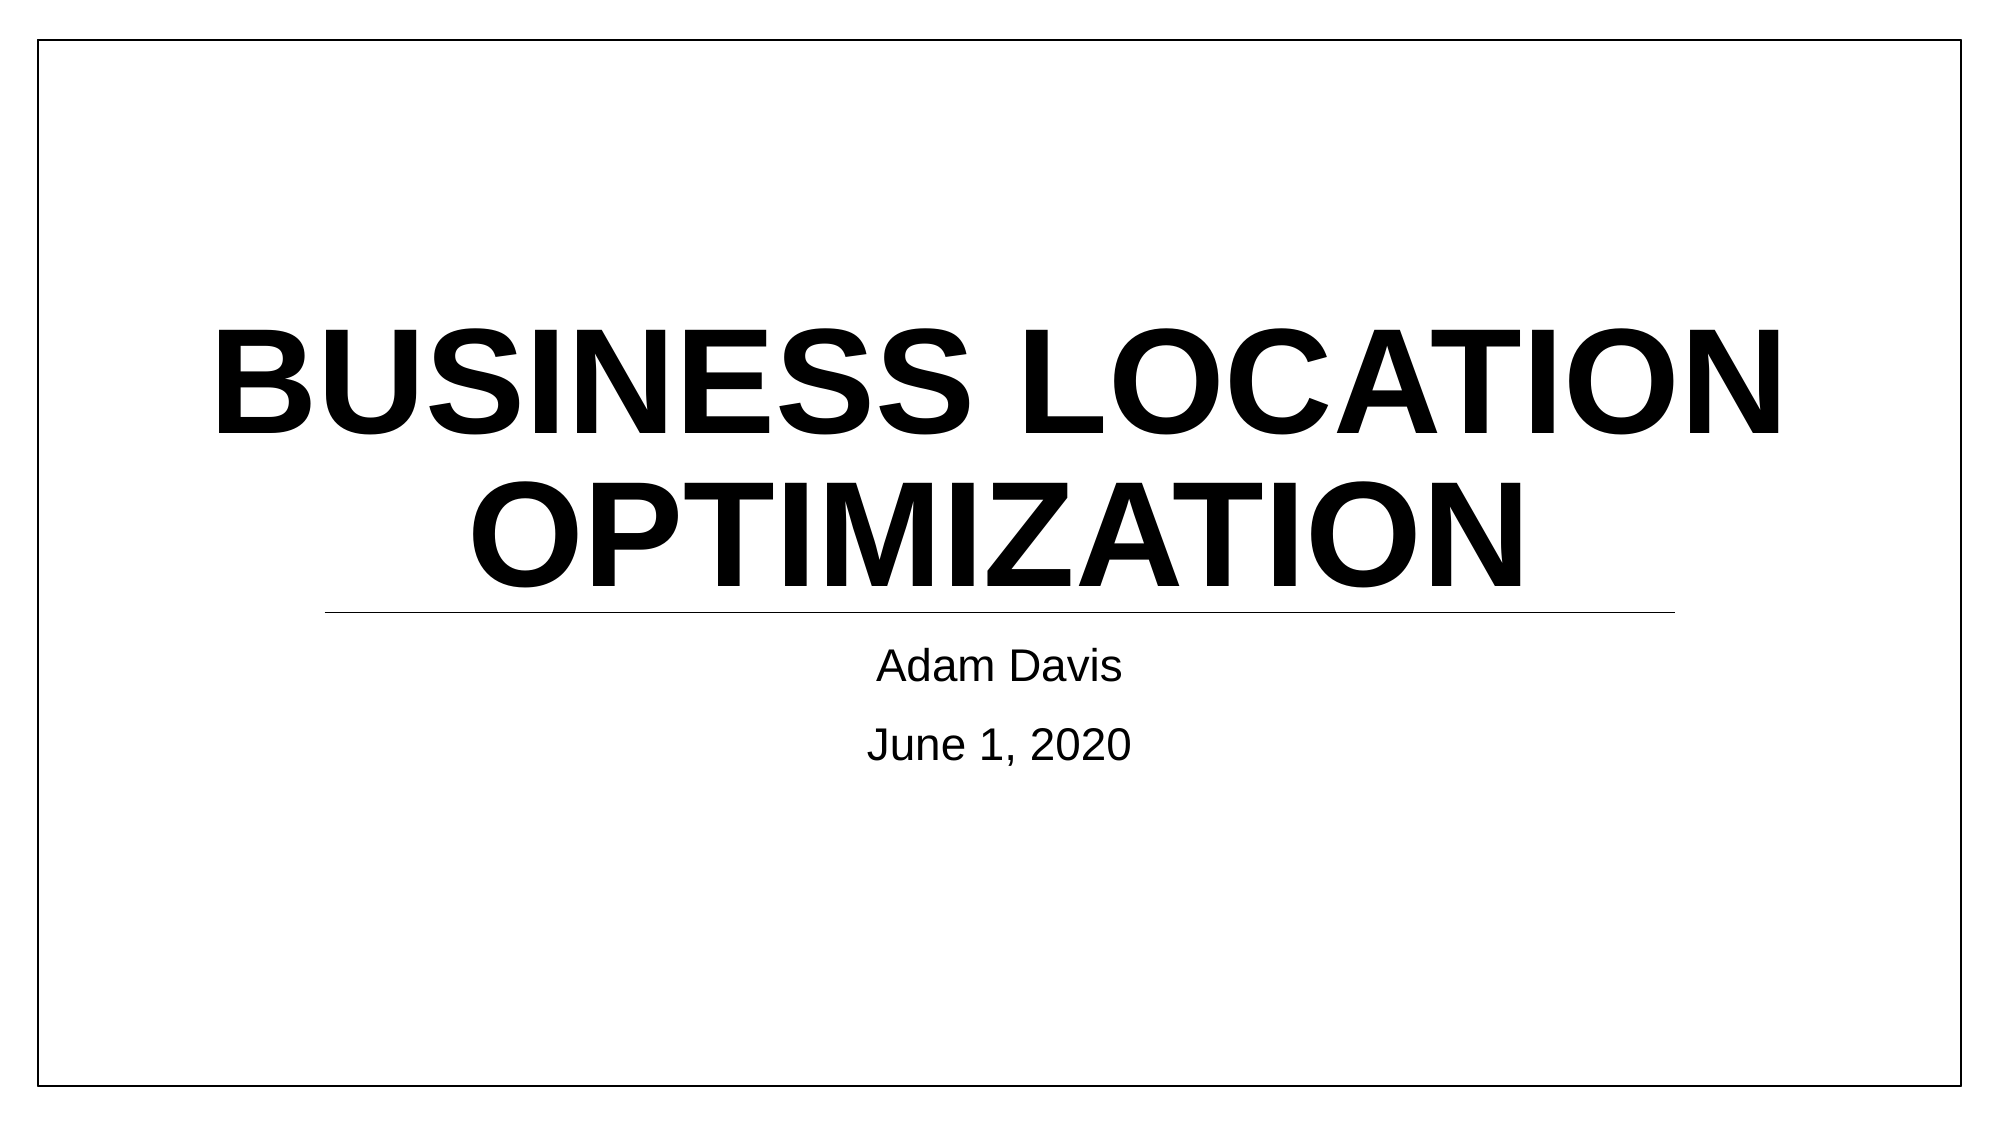

# Business Location Optimization
Adam Davis
June 1, 2020